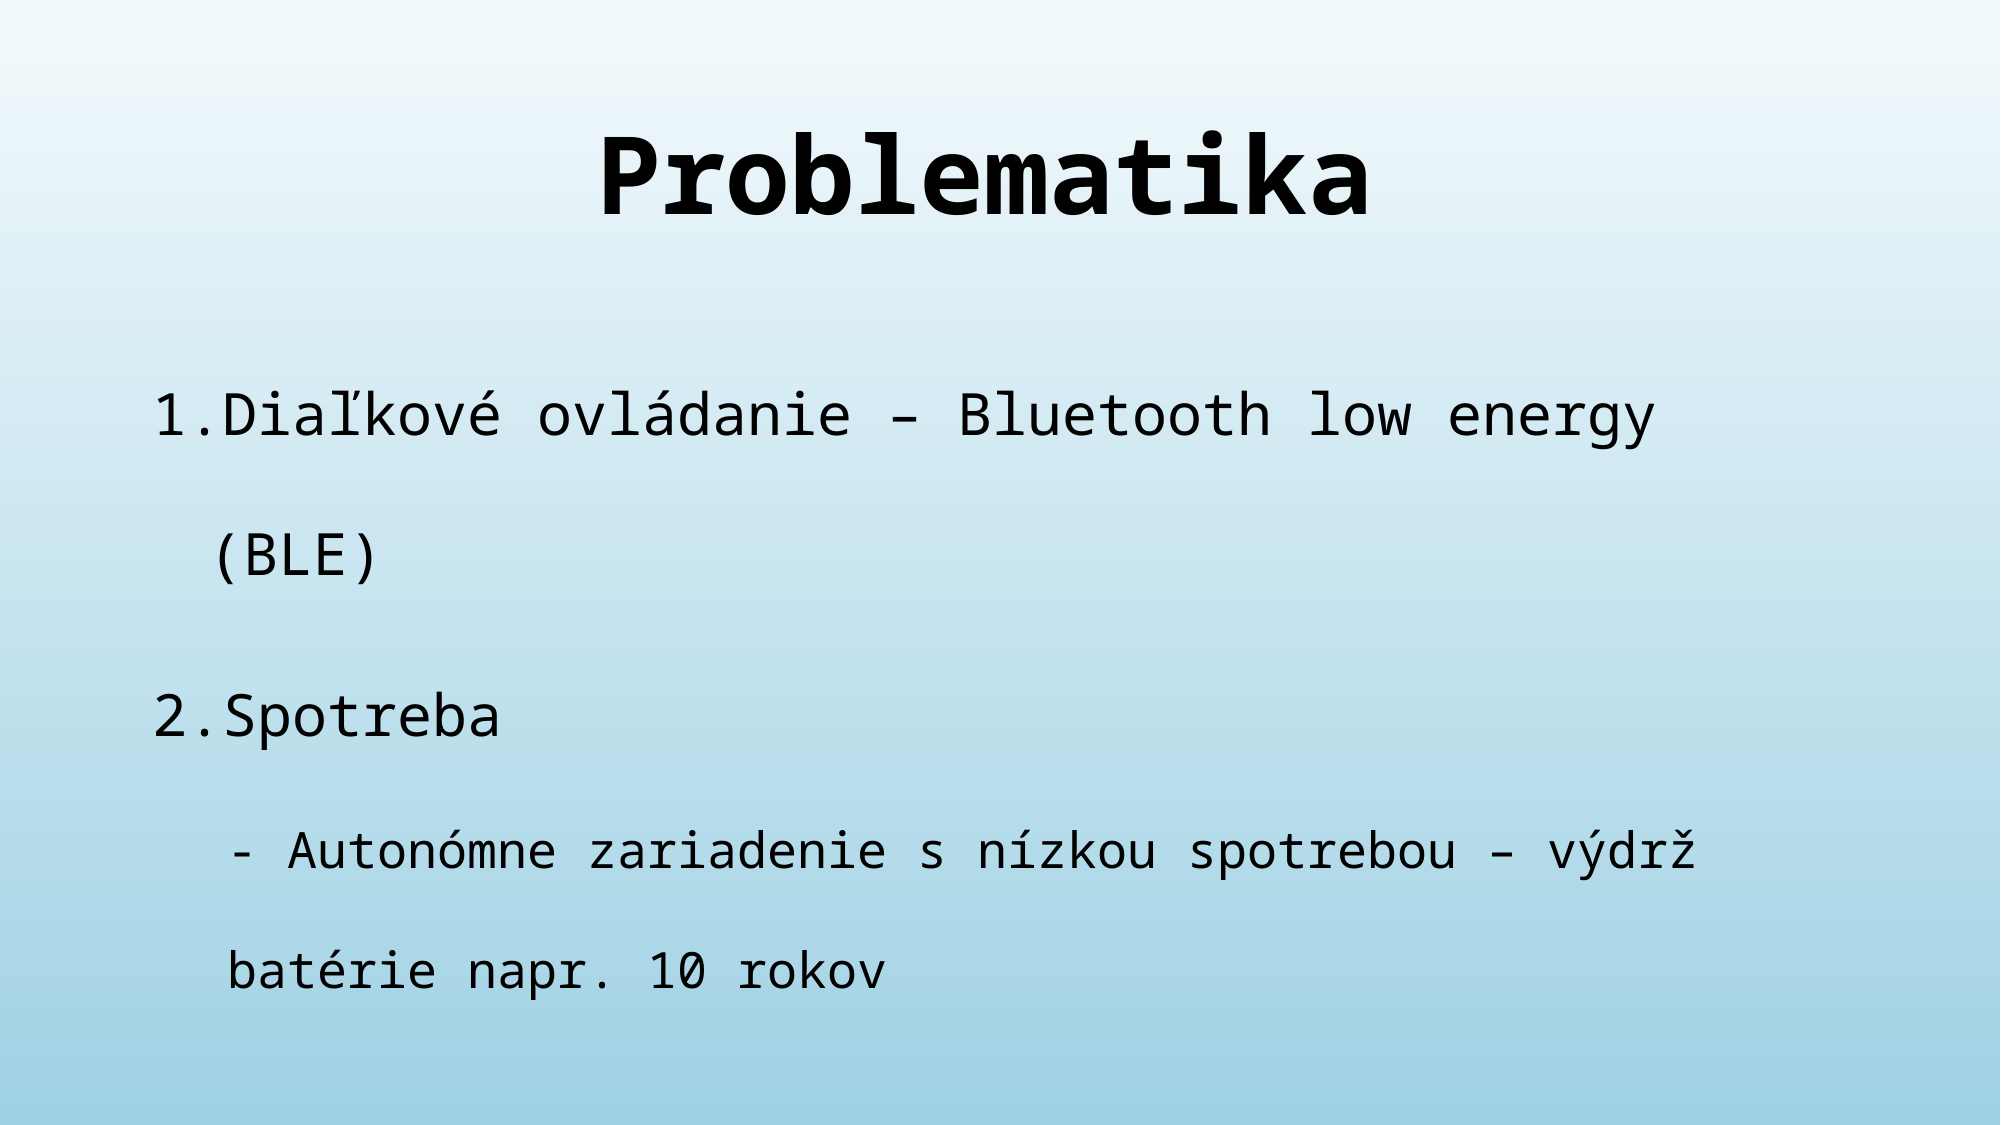

# Problematika
Diaľkové ovládanie – Bluetooth low energy (BLE)
Spotreba
- Autonómne zariadenie s nízkou spotrebou – výdrž batérie napr. 10 rokov